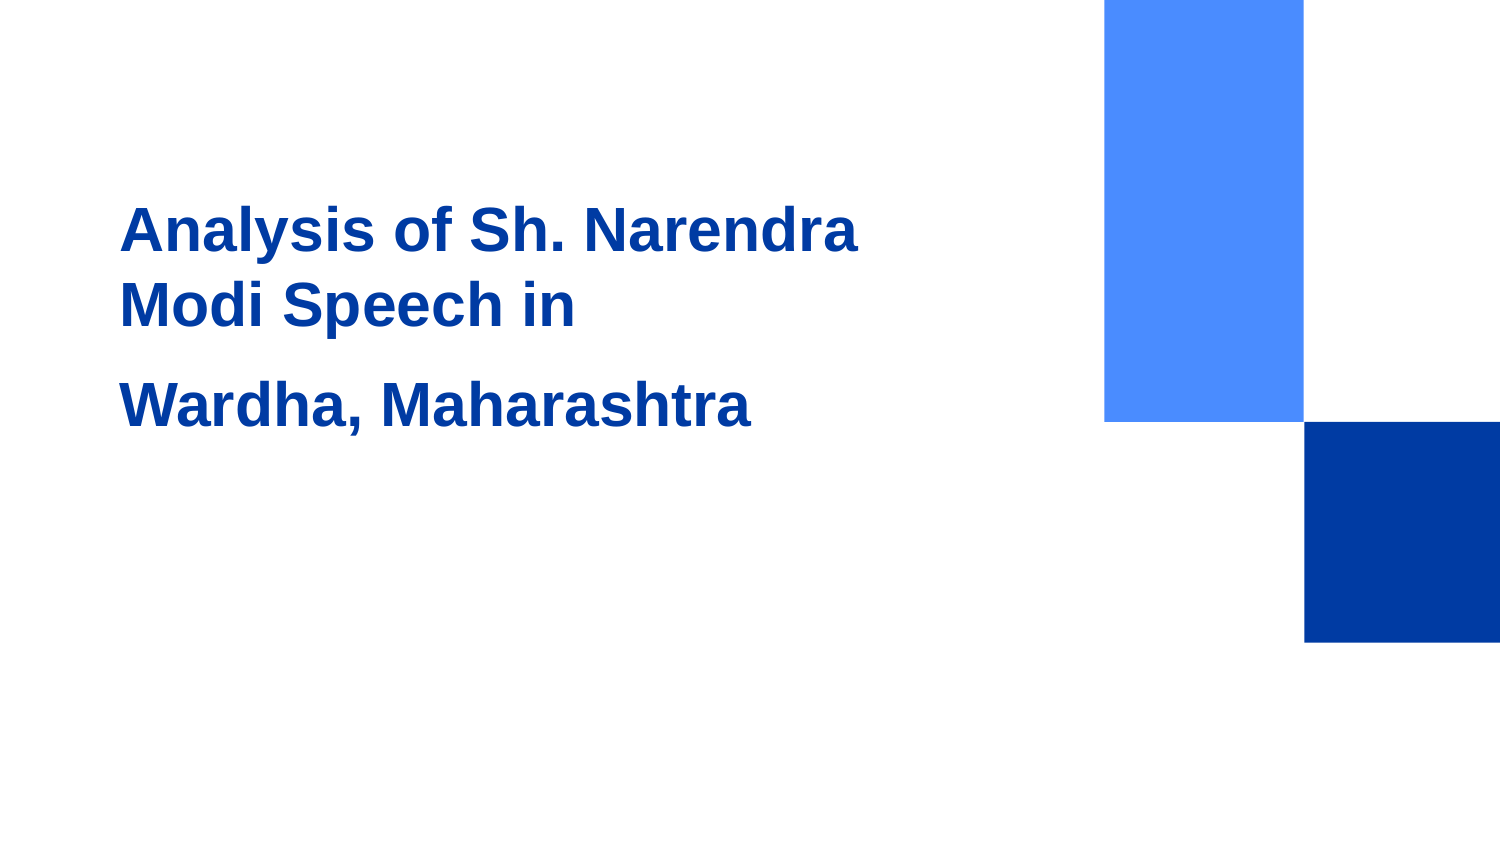

# Analysis of Sh. Narendra Modi Speech in
Wardha, Maharashtra